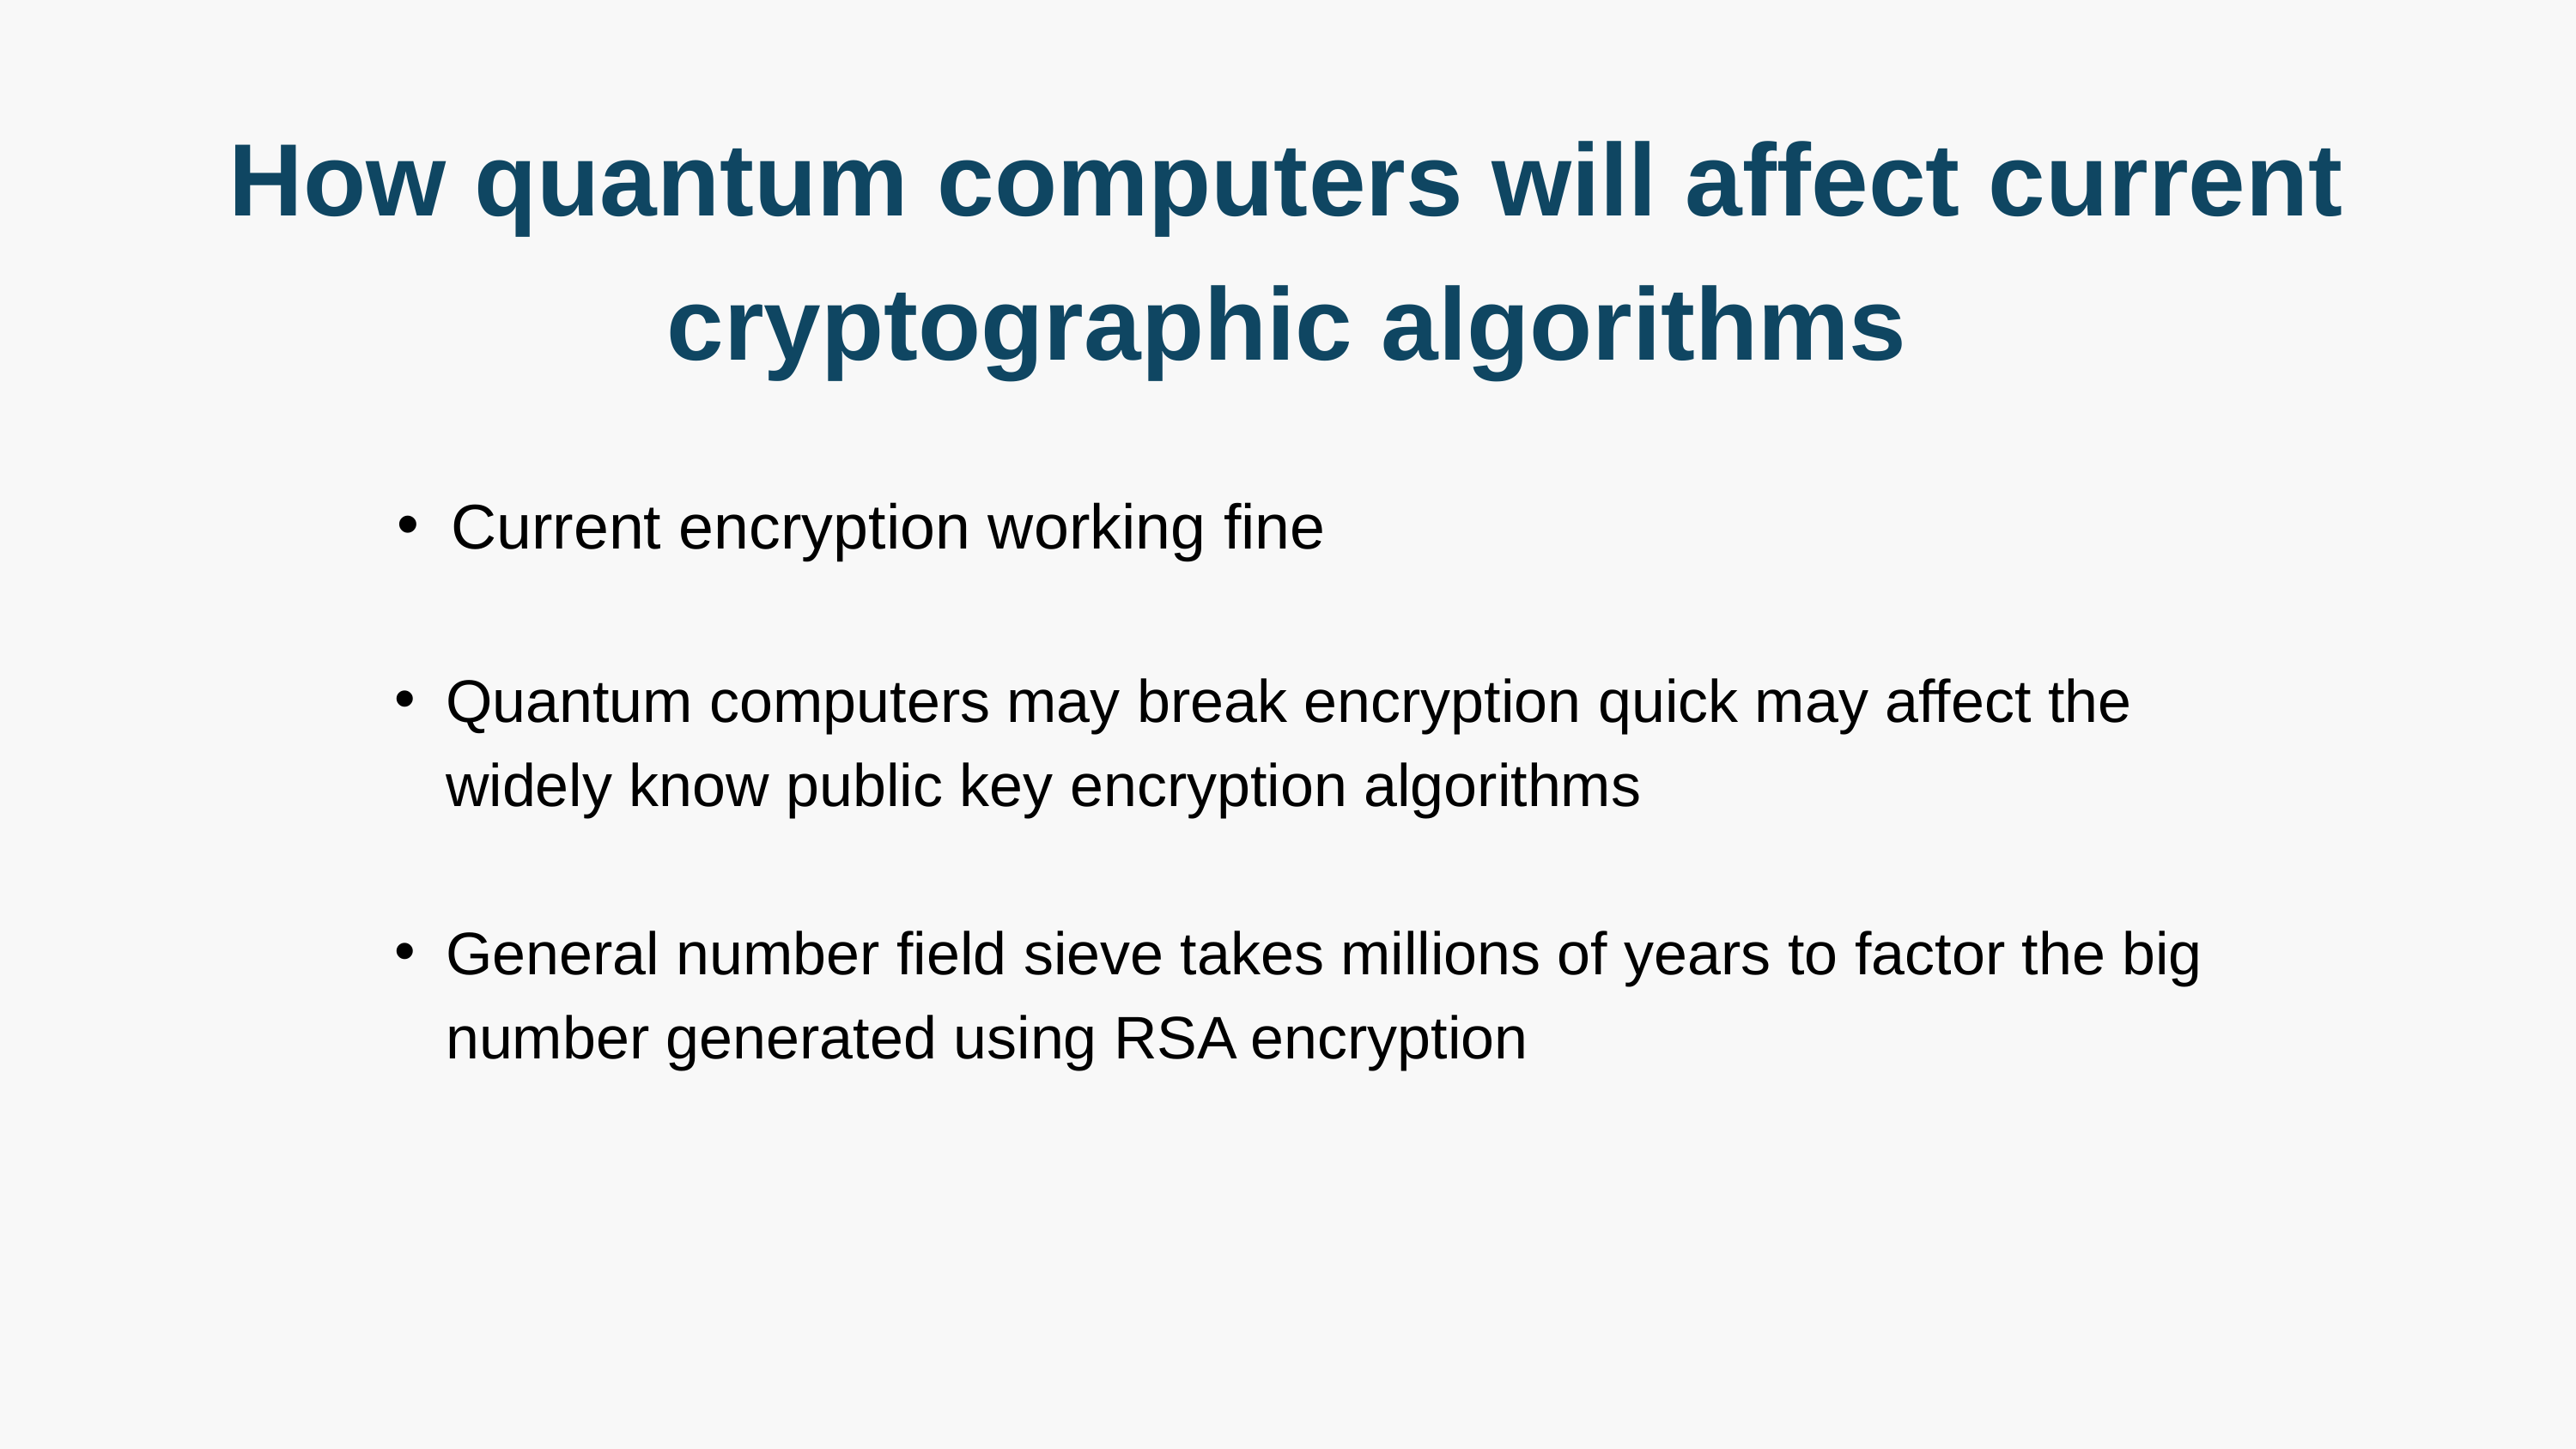

How quantum computers will affect current cryptographic algorithms
Current encryption working fine

Quantum computers may break encryption quick may affect the widely know public key encryption algorithms

General number field sieve takes millions of years to factor the big number generated using RSA encryption